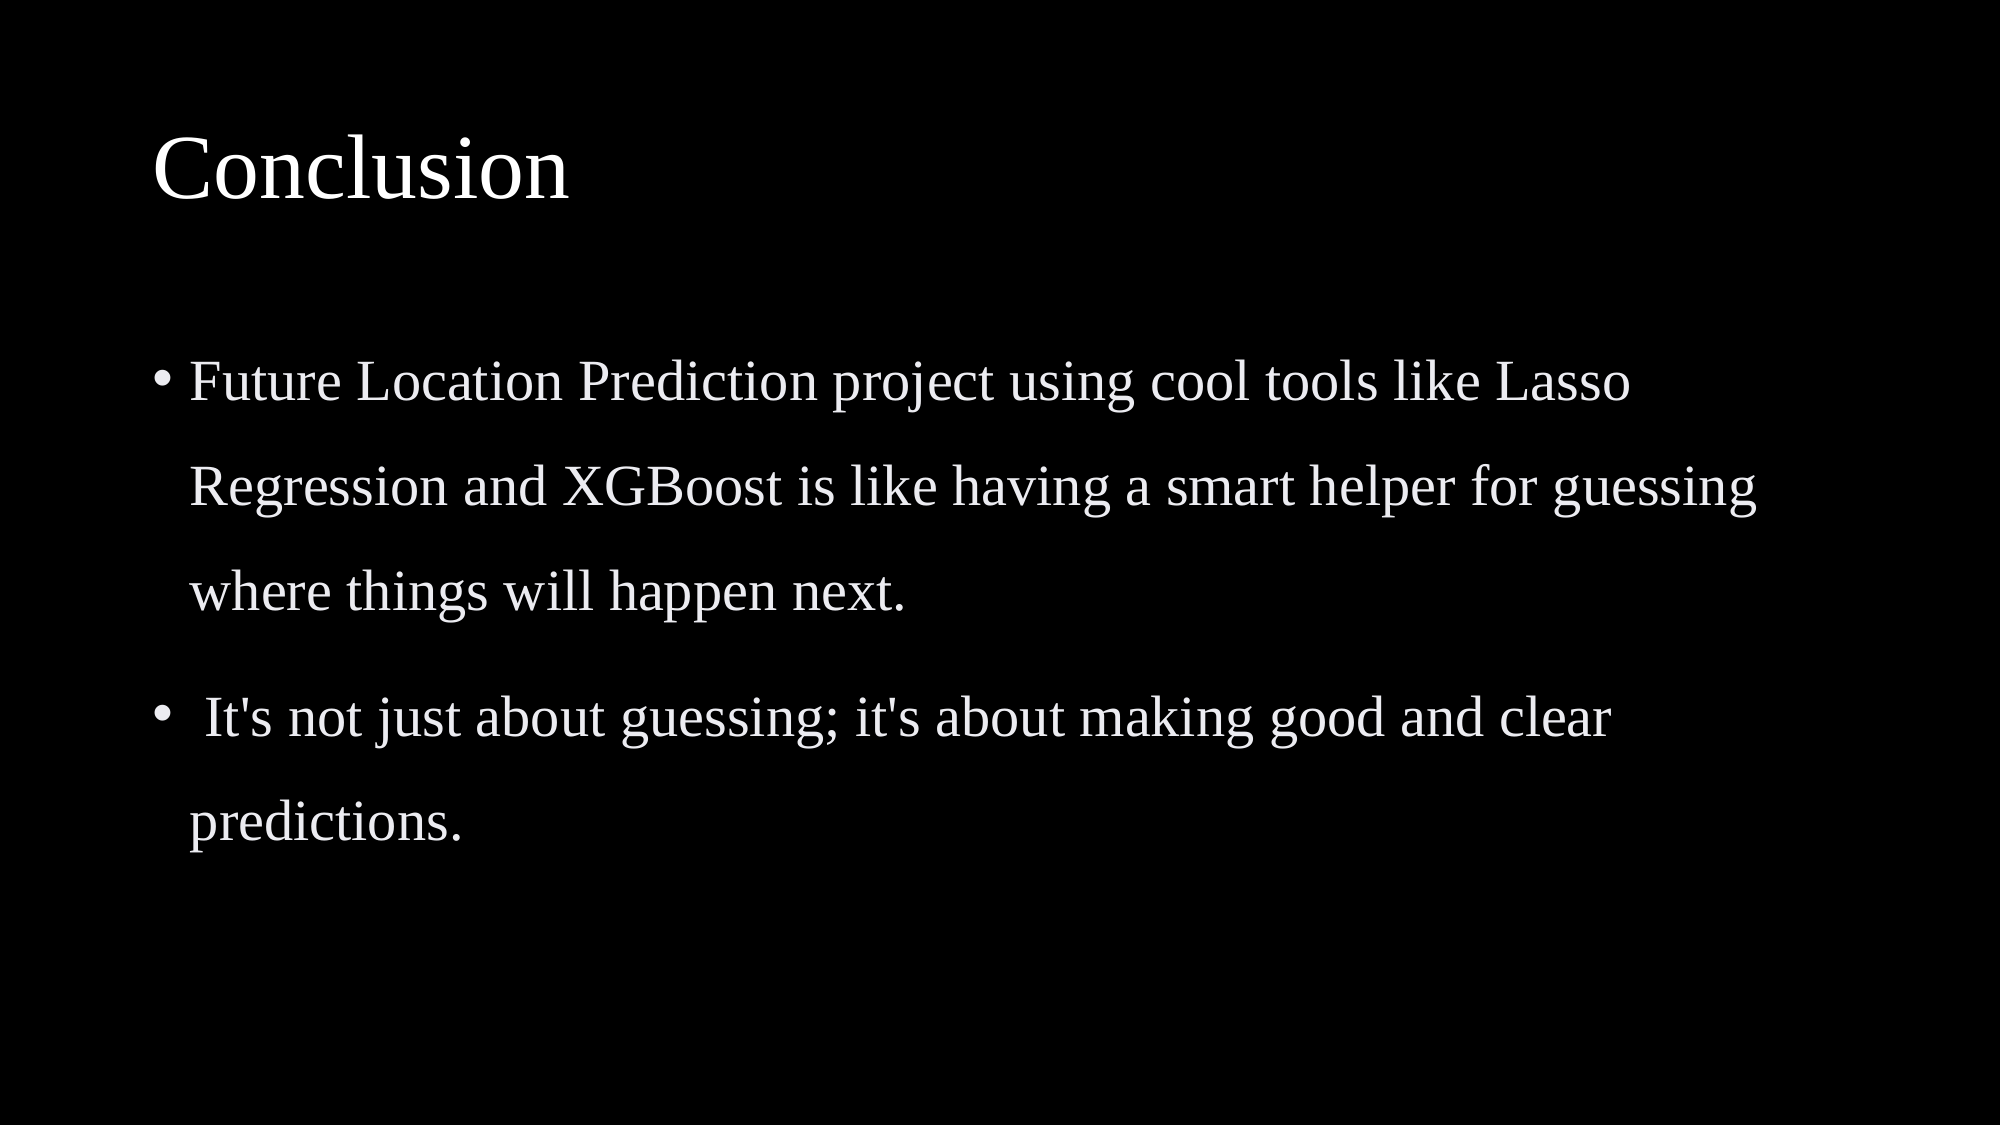

# Conclusion
Future Location Prediction project using cool tools like Lasso Regression and XGBoost is like having a smart helper for guessing where things will happen next.
 It's not just about guessing; it's about making good and clear predictions.